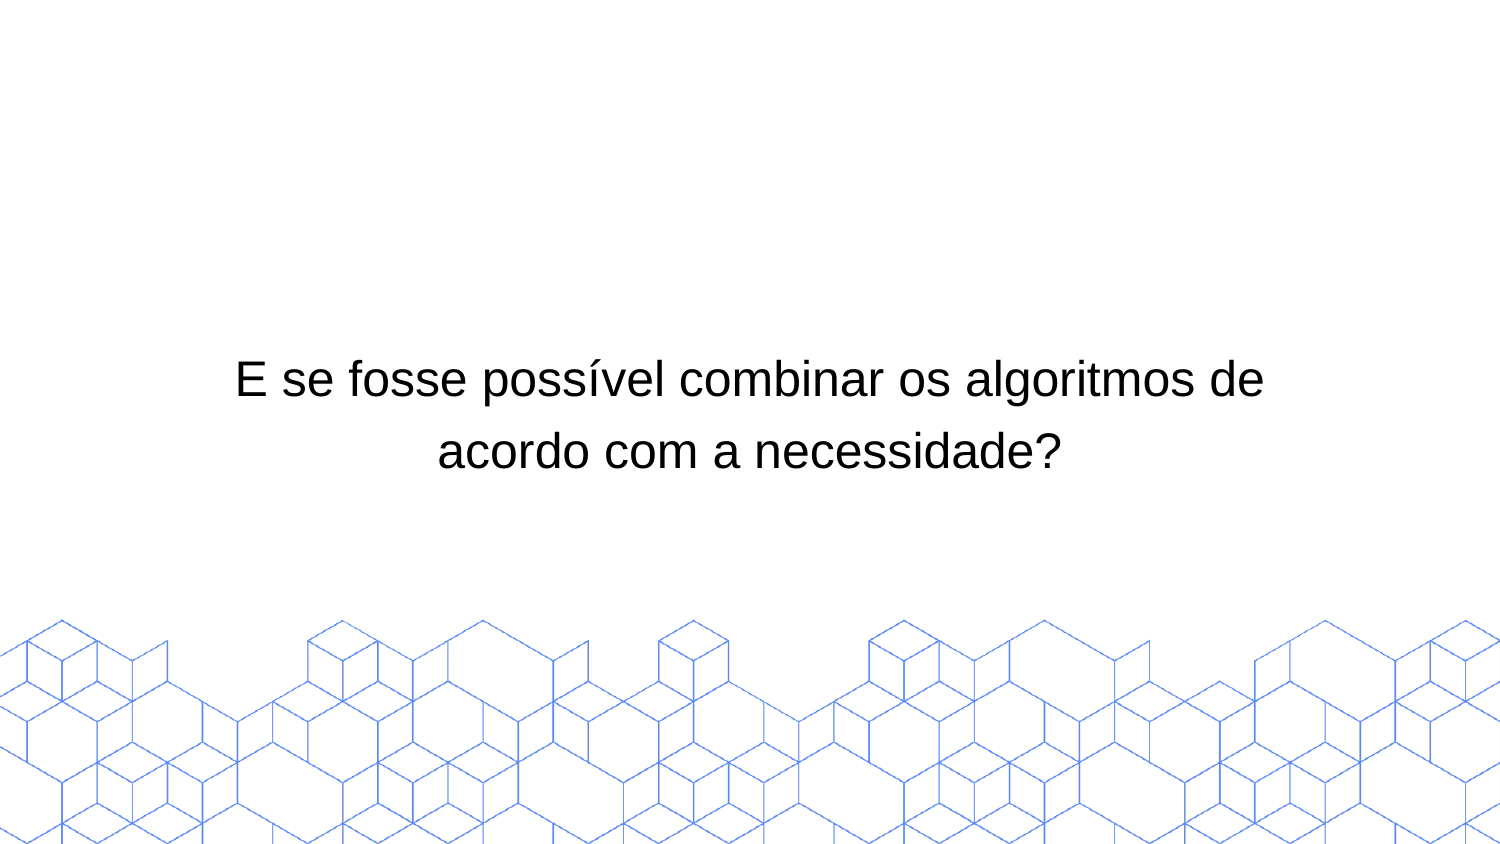

E se fosse possível combinar os algoritmos de acordo com a necessidade?